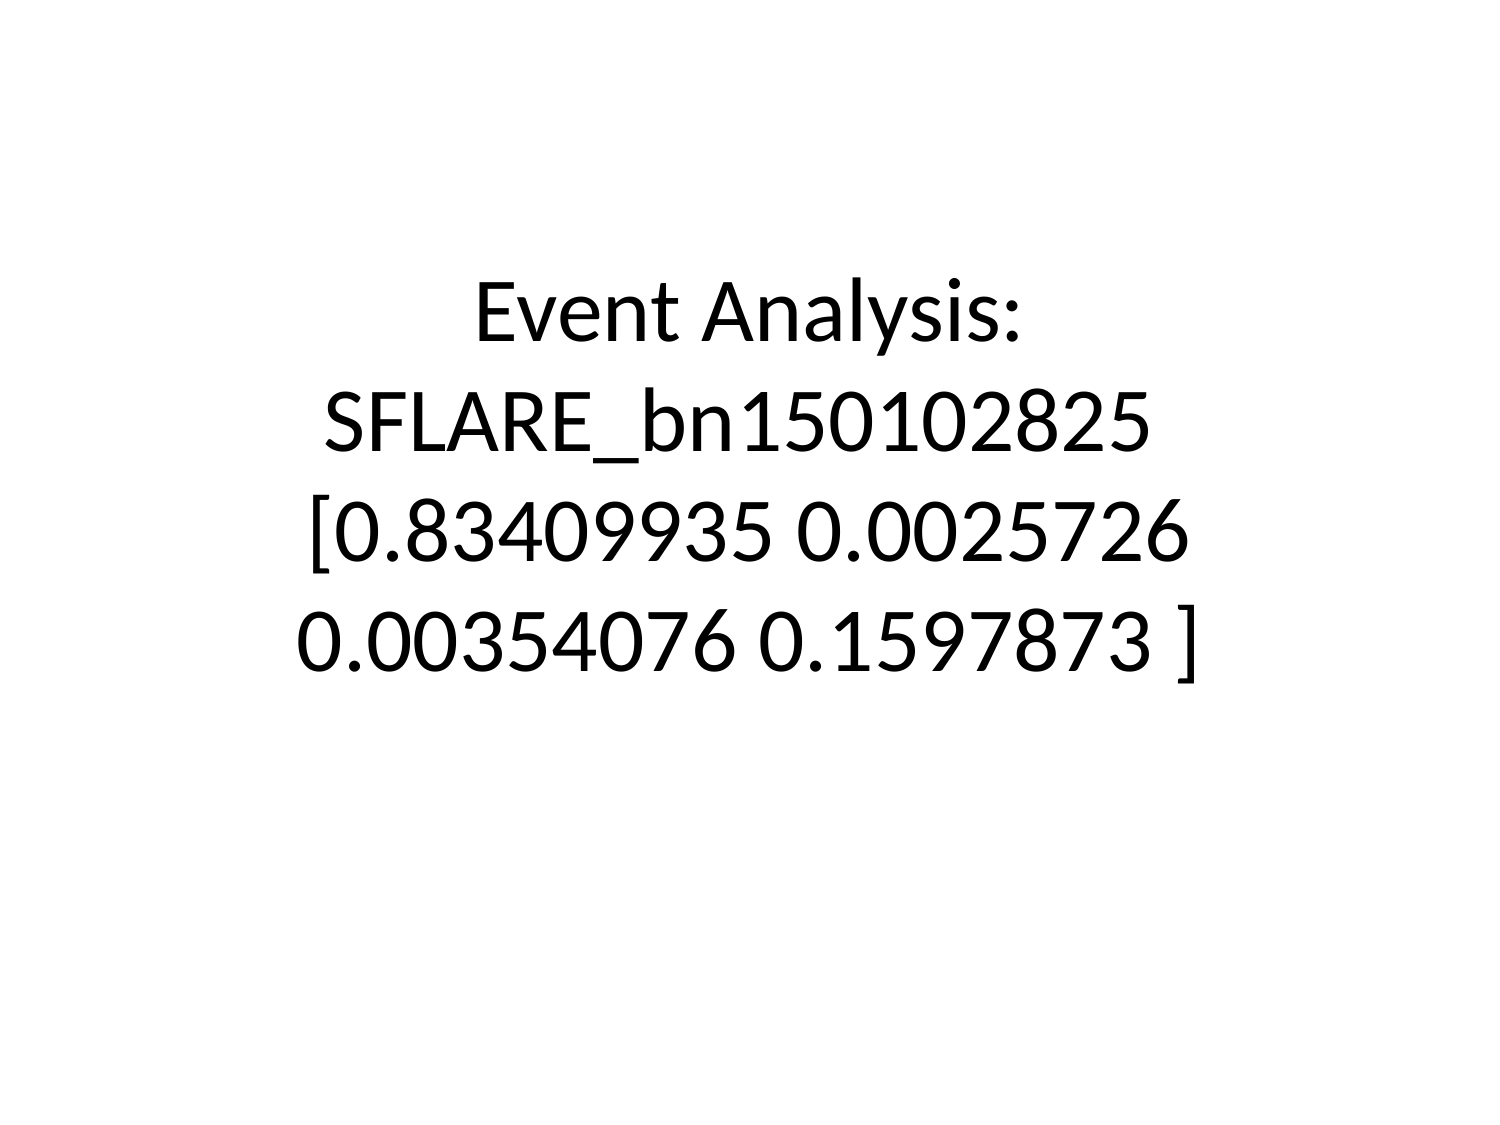

# Event Analysis: SFLARE_bn150102825
 [0.83409935 0.0025726  0.00354076 0.1597873 ]